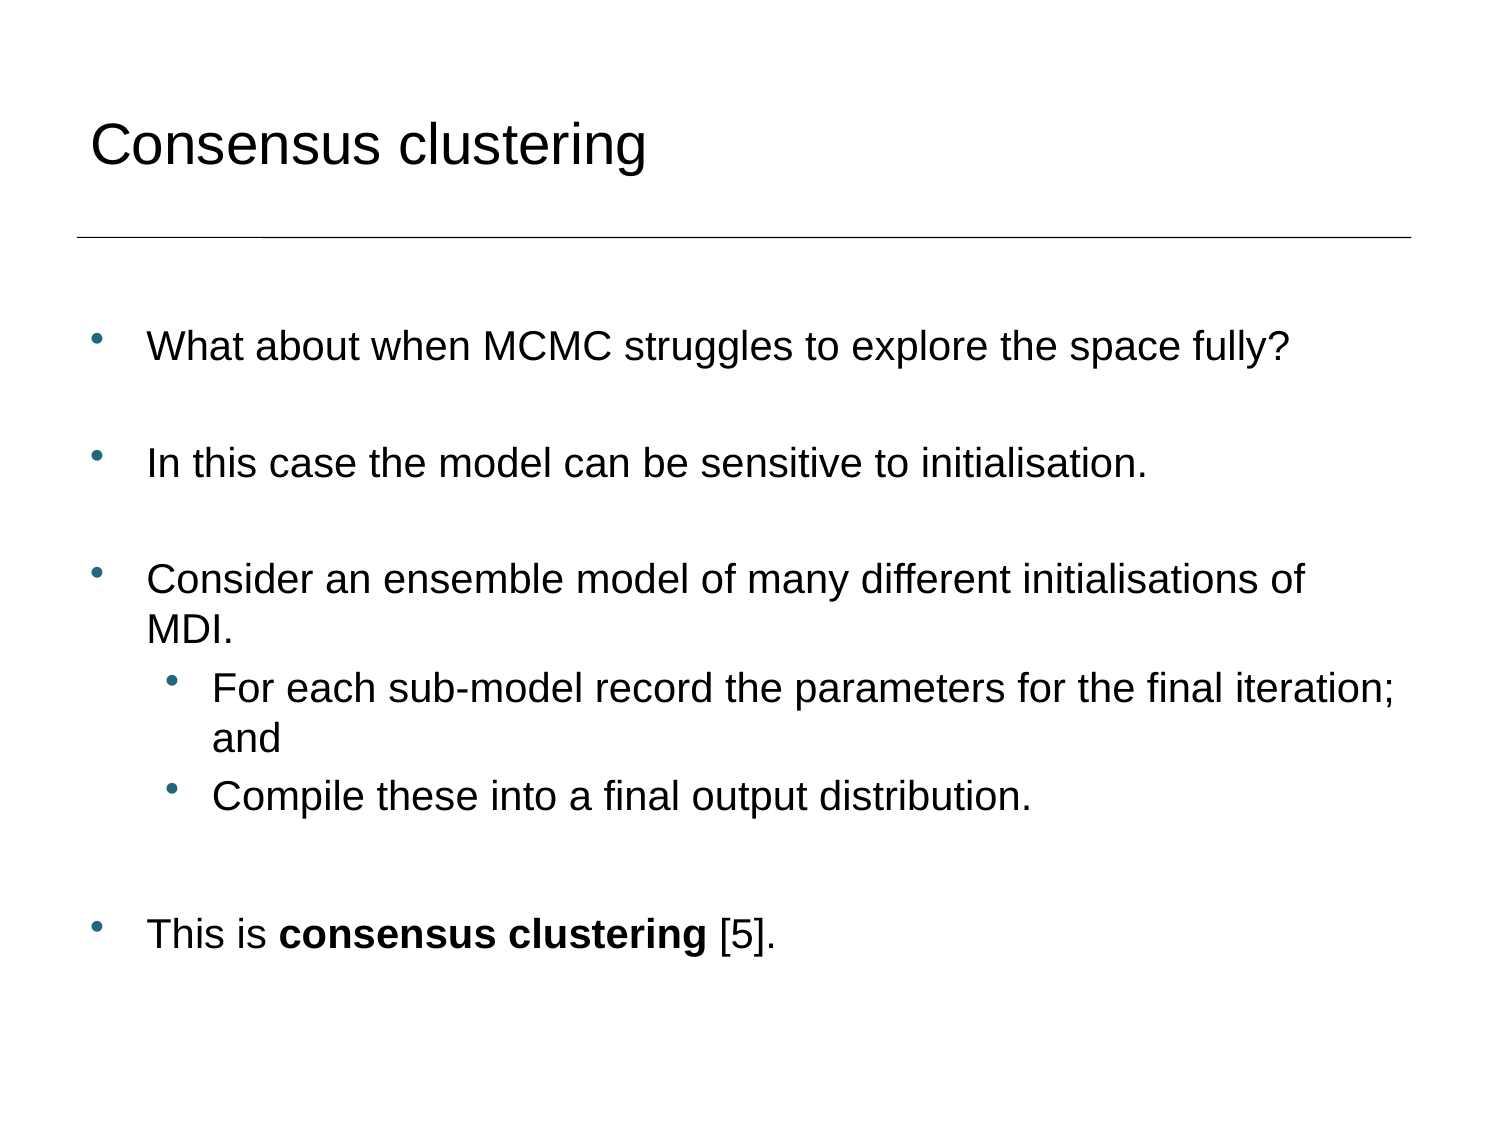

# Consensus clustering
What about when MCMC struggles to explore the space fully?

In this case the model can be sensitive to initialisation.

Consider an ensemble model of many different initialisations of MDI.
For each sub-model record the parameters for the final iteration; and
Compile these into a final output distribution.

This is consensus clustering [5].